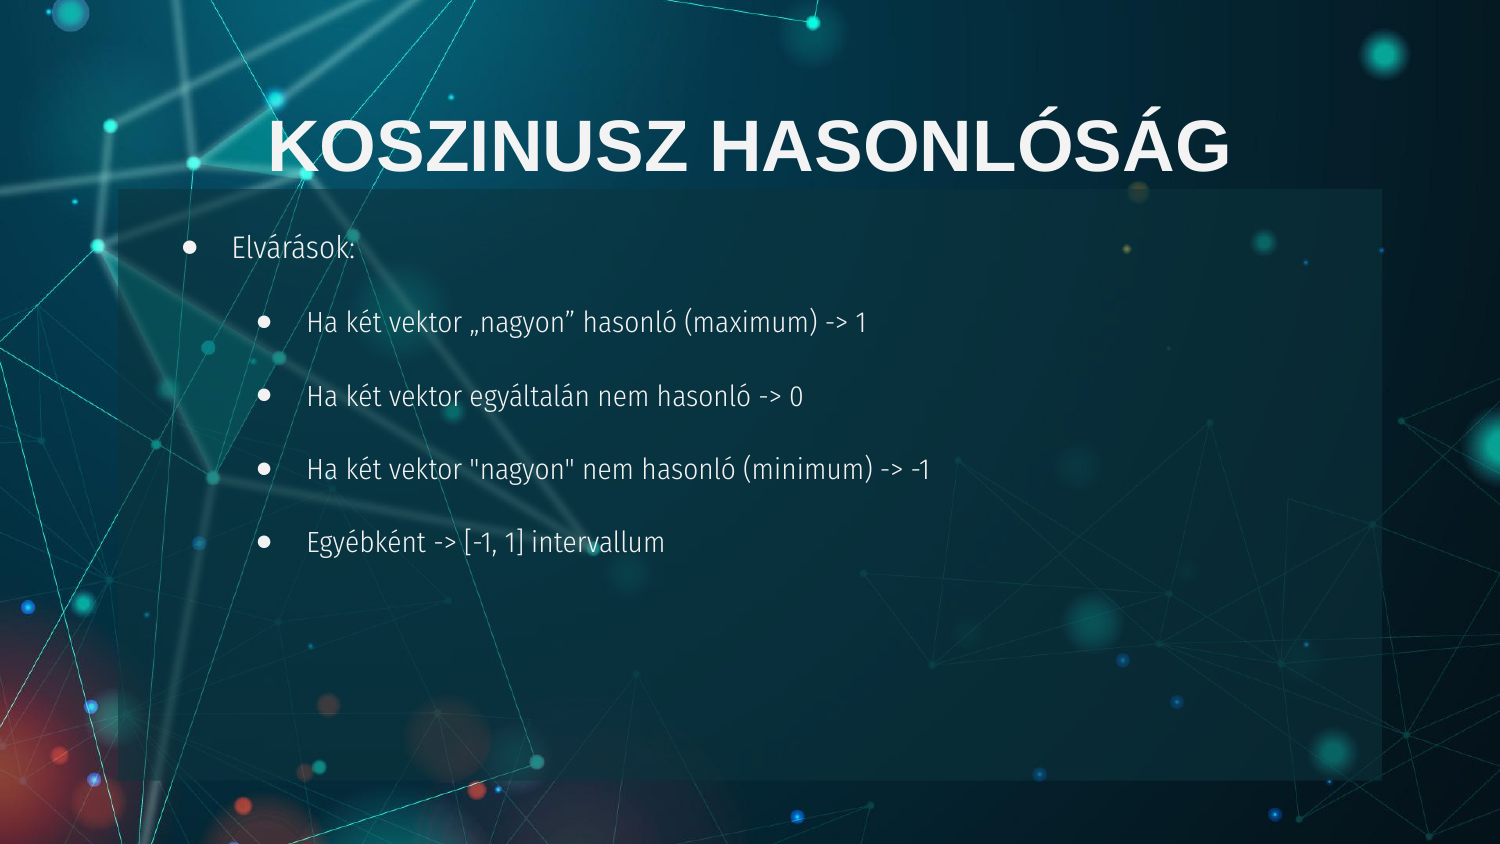

# KOSZINUSZ HASONLÓSÁG
Elvárások:
Ha két vektor „nagyon” hasonló (maximum) -> 1
Ha két vektor egyáltalán nem hasonló -> 0
Ha két vektor "nagyon" nem hasonló (minimum) -> -1
Egyébként -> [-1, 1] intervallum